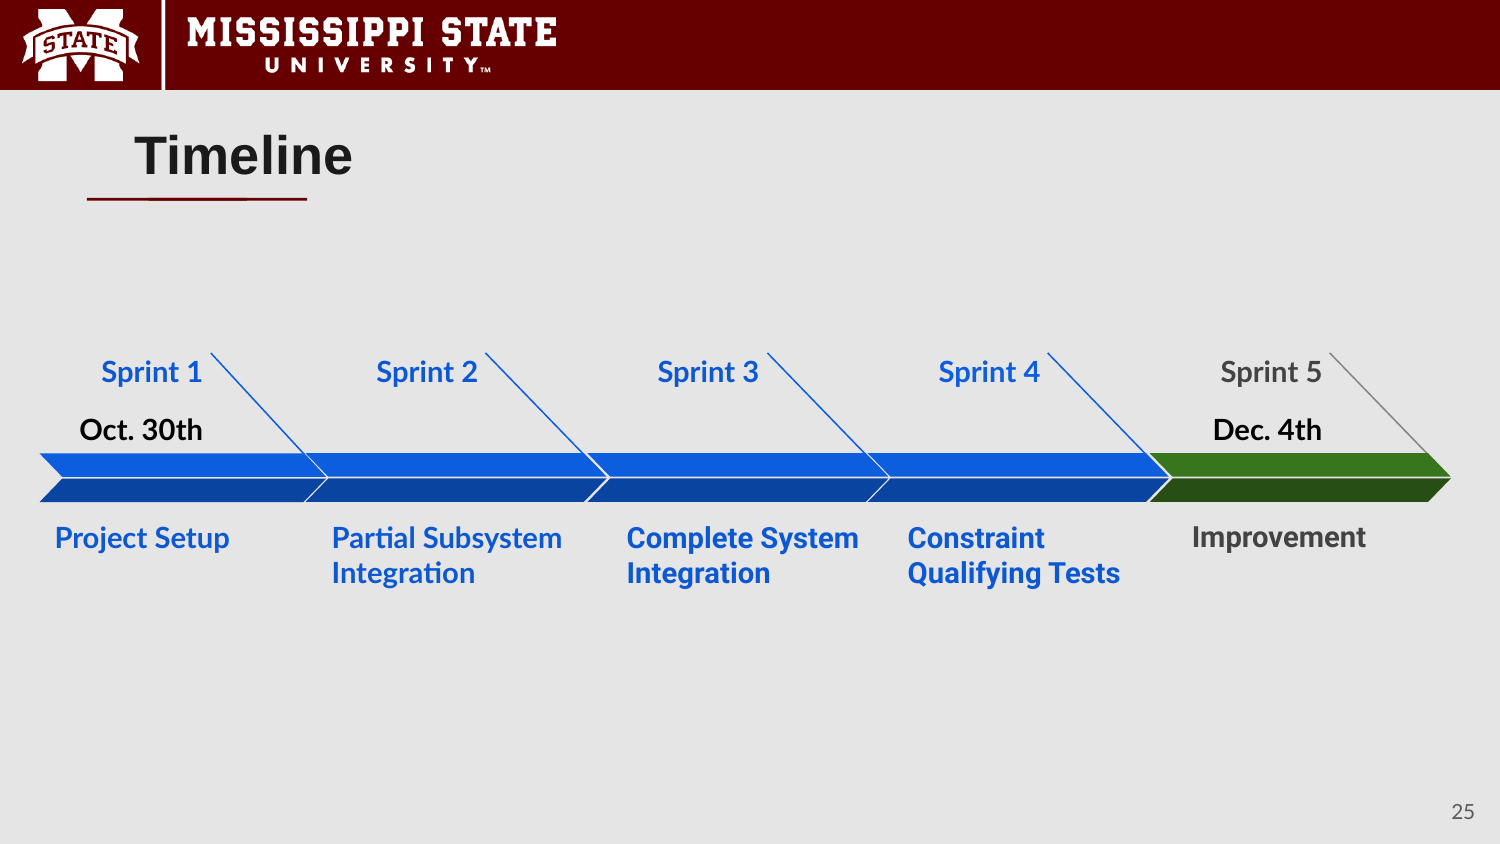

# Timeline
Sprint 2
Sprint 3
Sprint 4
Sprint 5
Sprint 1
Dec. 4th
Oct. 30th

Improvement
Partial Subsystem Integration
Constraint Qualifying Tests
Complete System Integration
Project Setup
25